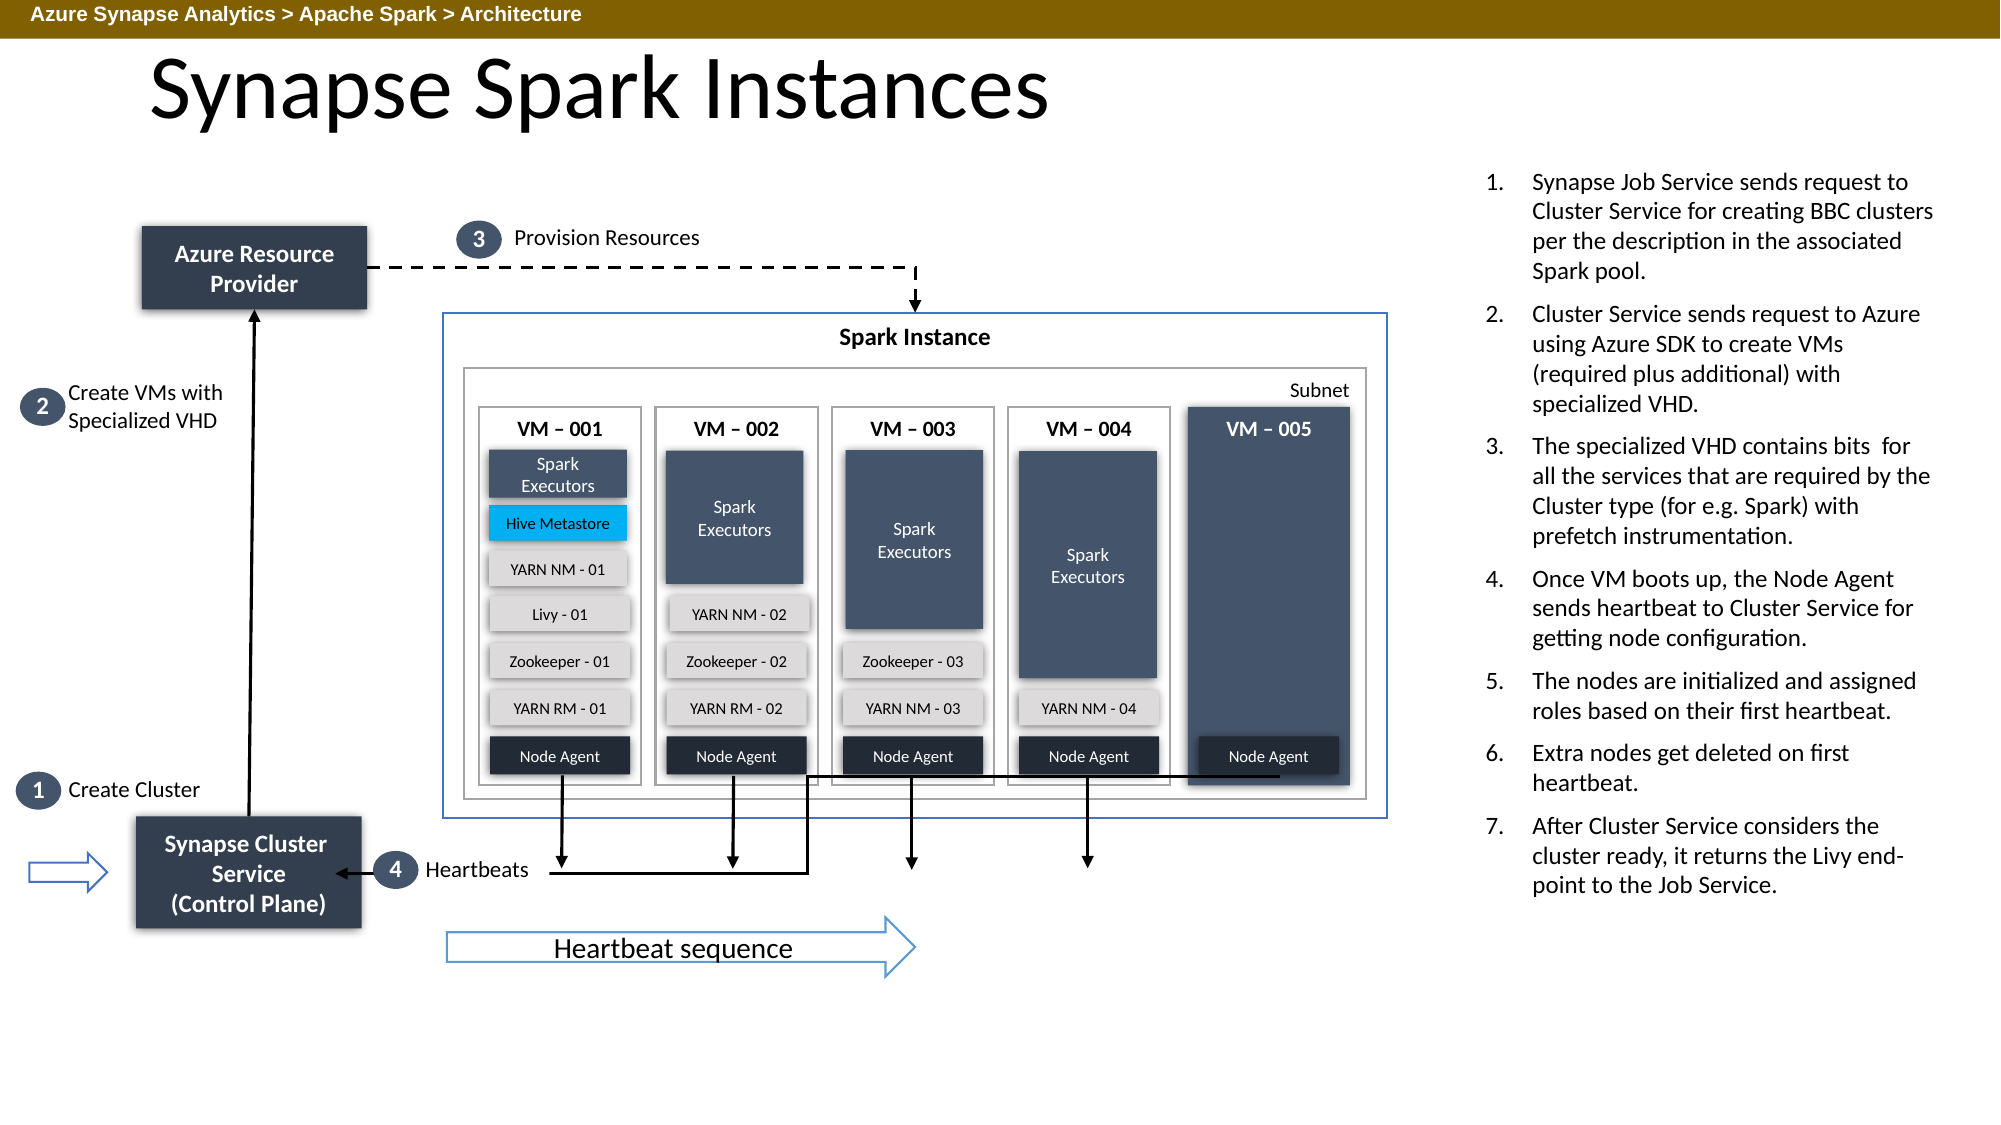

Azure Synapse Analytics > Apache Spark > Architecture
# Synapse Spark Instances
Synapse Job Service sends request to Cluster Service for creating BBC clusters per the description in the associated Spark pool.
Cluster Service sends request to Azure using Azure SDK to create VMs (required plus additional) with specialized VHD.
The specialized VHD contains bits  for all the services that are required by the Cluster type (for e.g. Spark) with prefetch instrumentation.
Once VM boots up, the Node Agent sends heartbeat to Cluster Service for getting node configuration.
The nodes are initialized and assigned roles based on their first heartbeat.
Extra nodes get deleted on first heartbeat.
After Cluster Service considers the cluster ready, it returns the Livy end-point to the Job Service.

Provision Resources
3
Azure Resource Provider
Spark Instance

Subnet
Create VMs with
Specialized VHD
2
VM – 004
VM – 005
VM – 001
VM – 002
VM – 003
Spark Executors
Spark Executors
Spark Executors
Spark Executors
Hive Metastore
YARN NM - 01
Livy - 01
YARN NM - 02
Zookeeper - 03
Zookeeper - 01
Zookeeper - 02
YARN NM - 04
YARN NM - 03
YARN RM - 01
YARN RM - 02
Node Agent
Node Agent
Node Agent
Node Agent
Node Agent
Create Cluster
1
Synapse Cluster
Service
(Control Plane)
Heartbeats
4

Heartbeat sequence